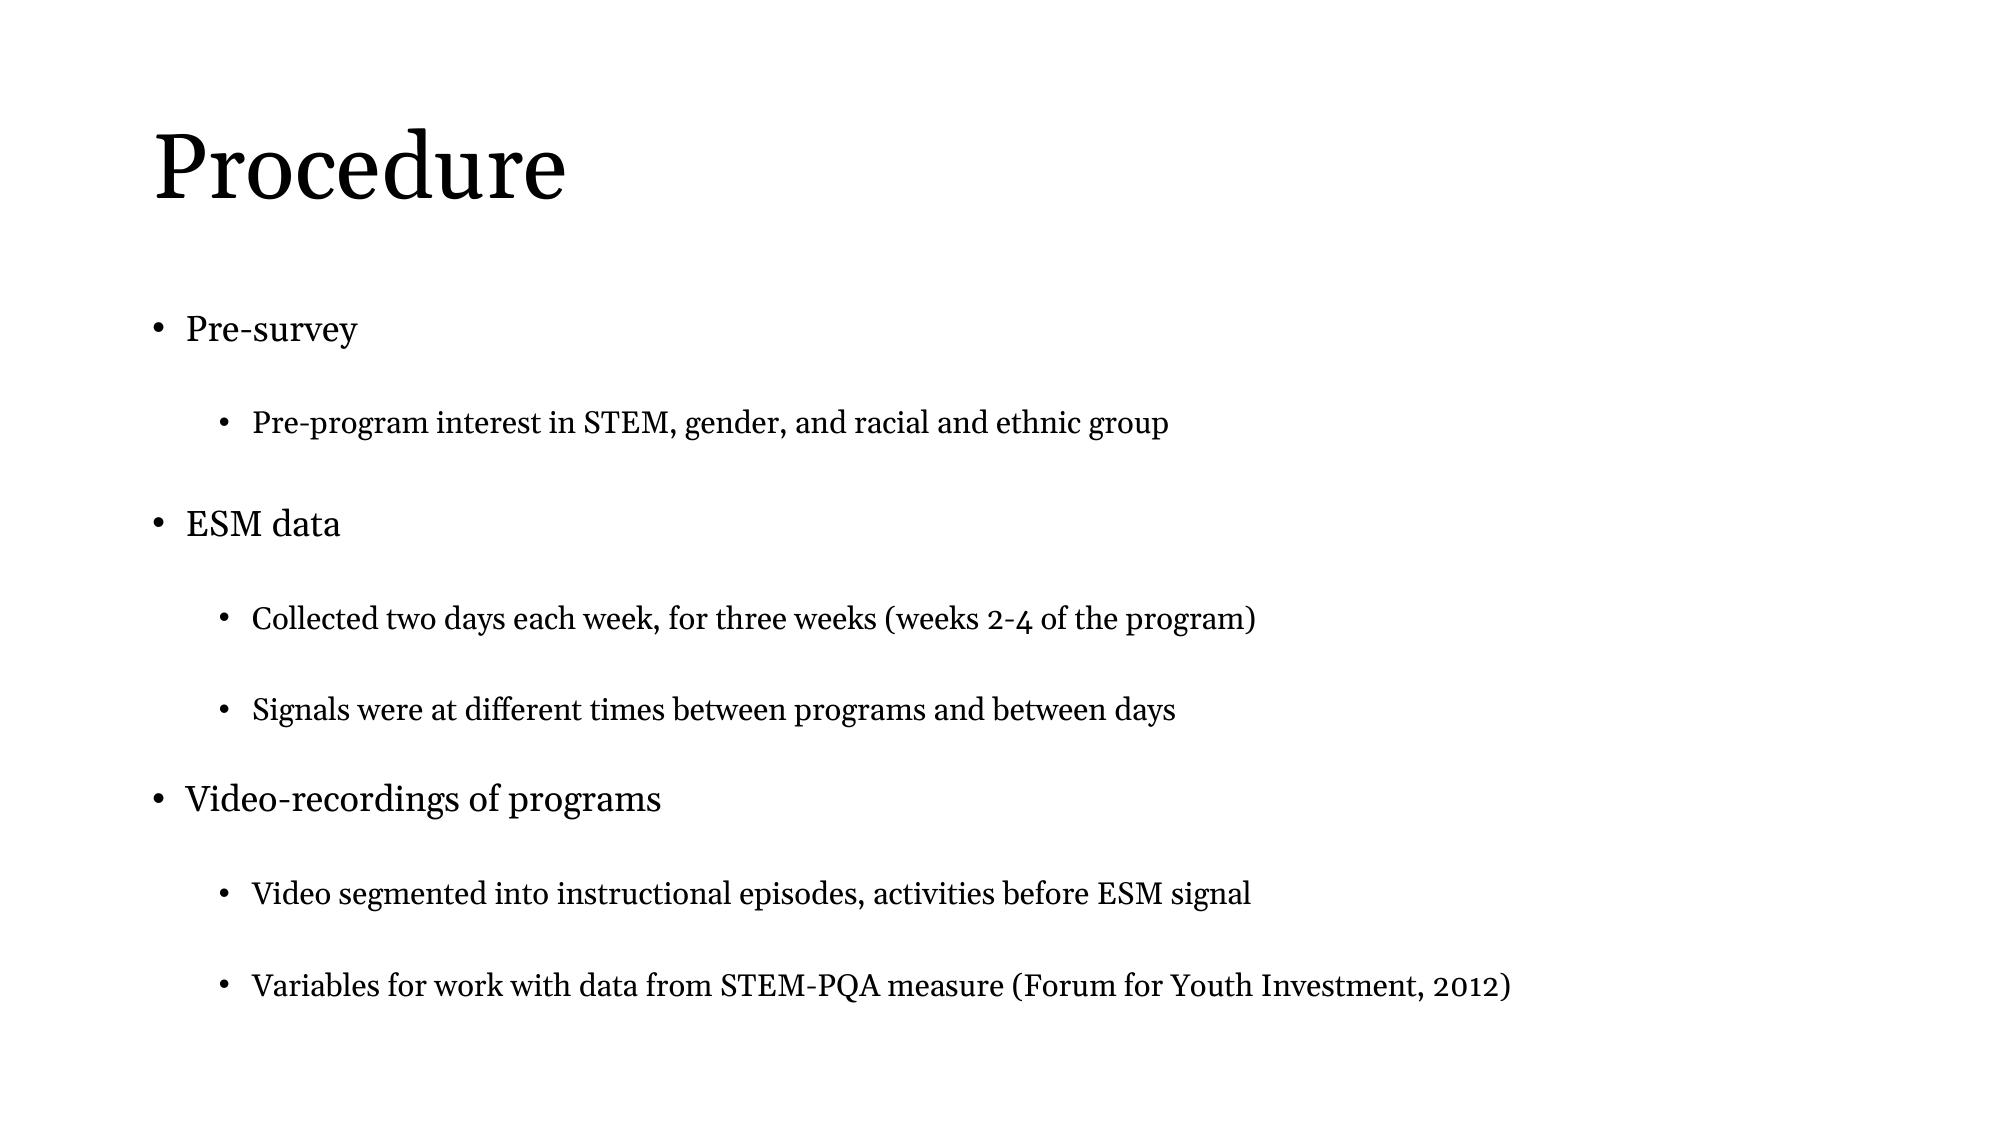

# Procedure
Pre-survey

Pre-program interest in STEM, gender, and racial and ethnic group

ESM data

Collected two days each week, for three weeks (weeks 2-4 of the program)

Signals were at different times between programs and between days

Video-recordings of programs

Video segmented into instructional episodes, activities before ESM signal

Variables for work with data from STEM-PQA measure (Forum for Youth Investment, 2012)